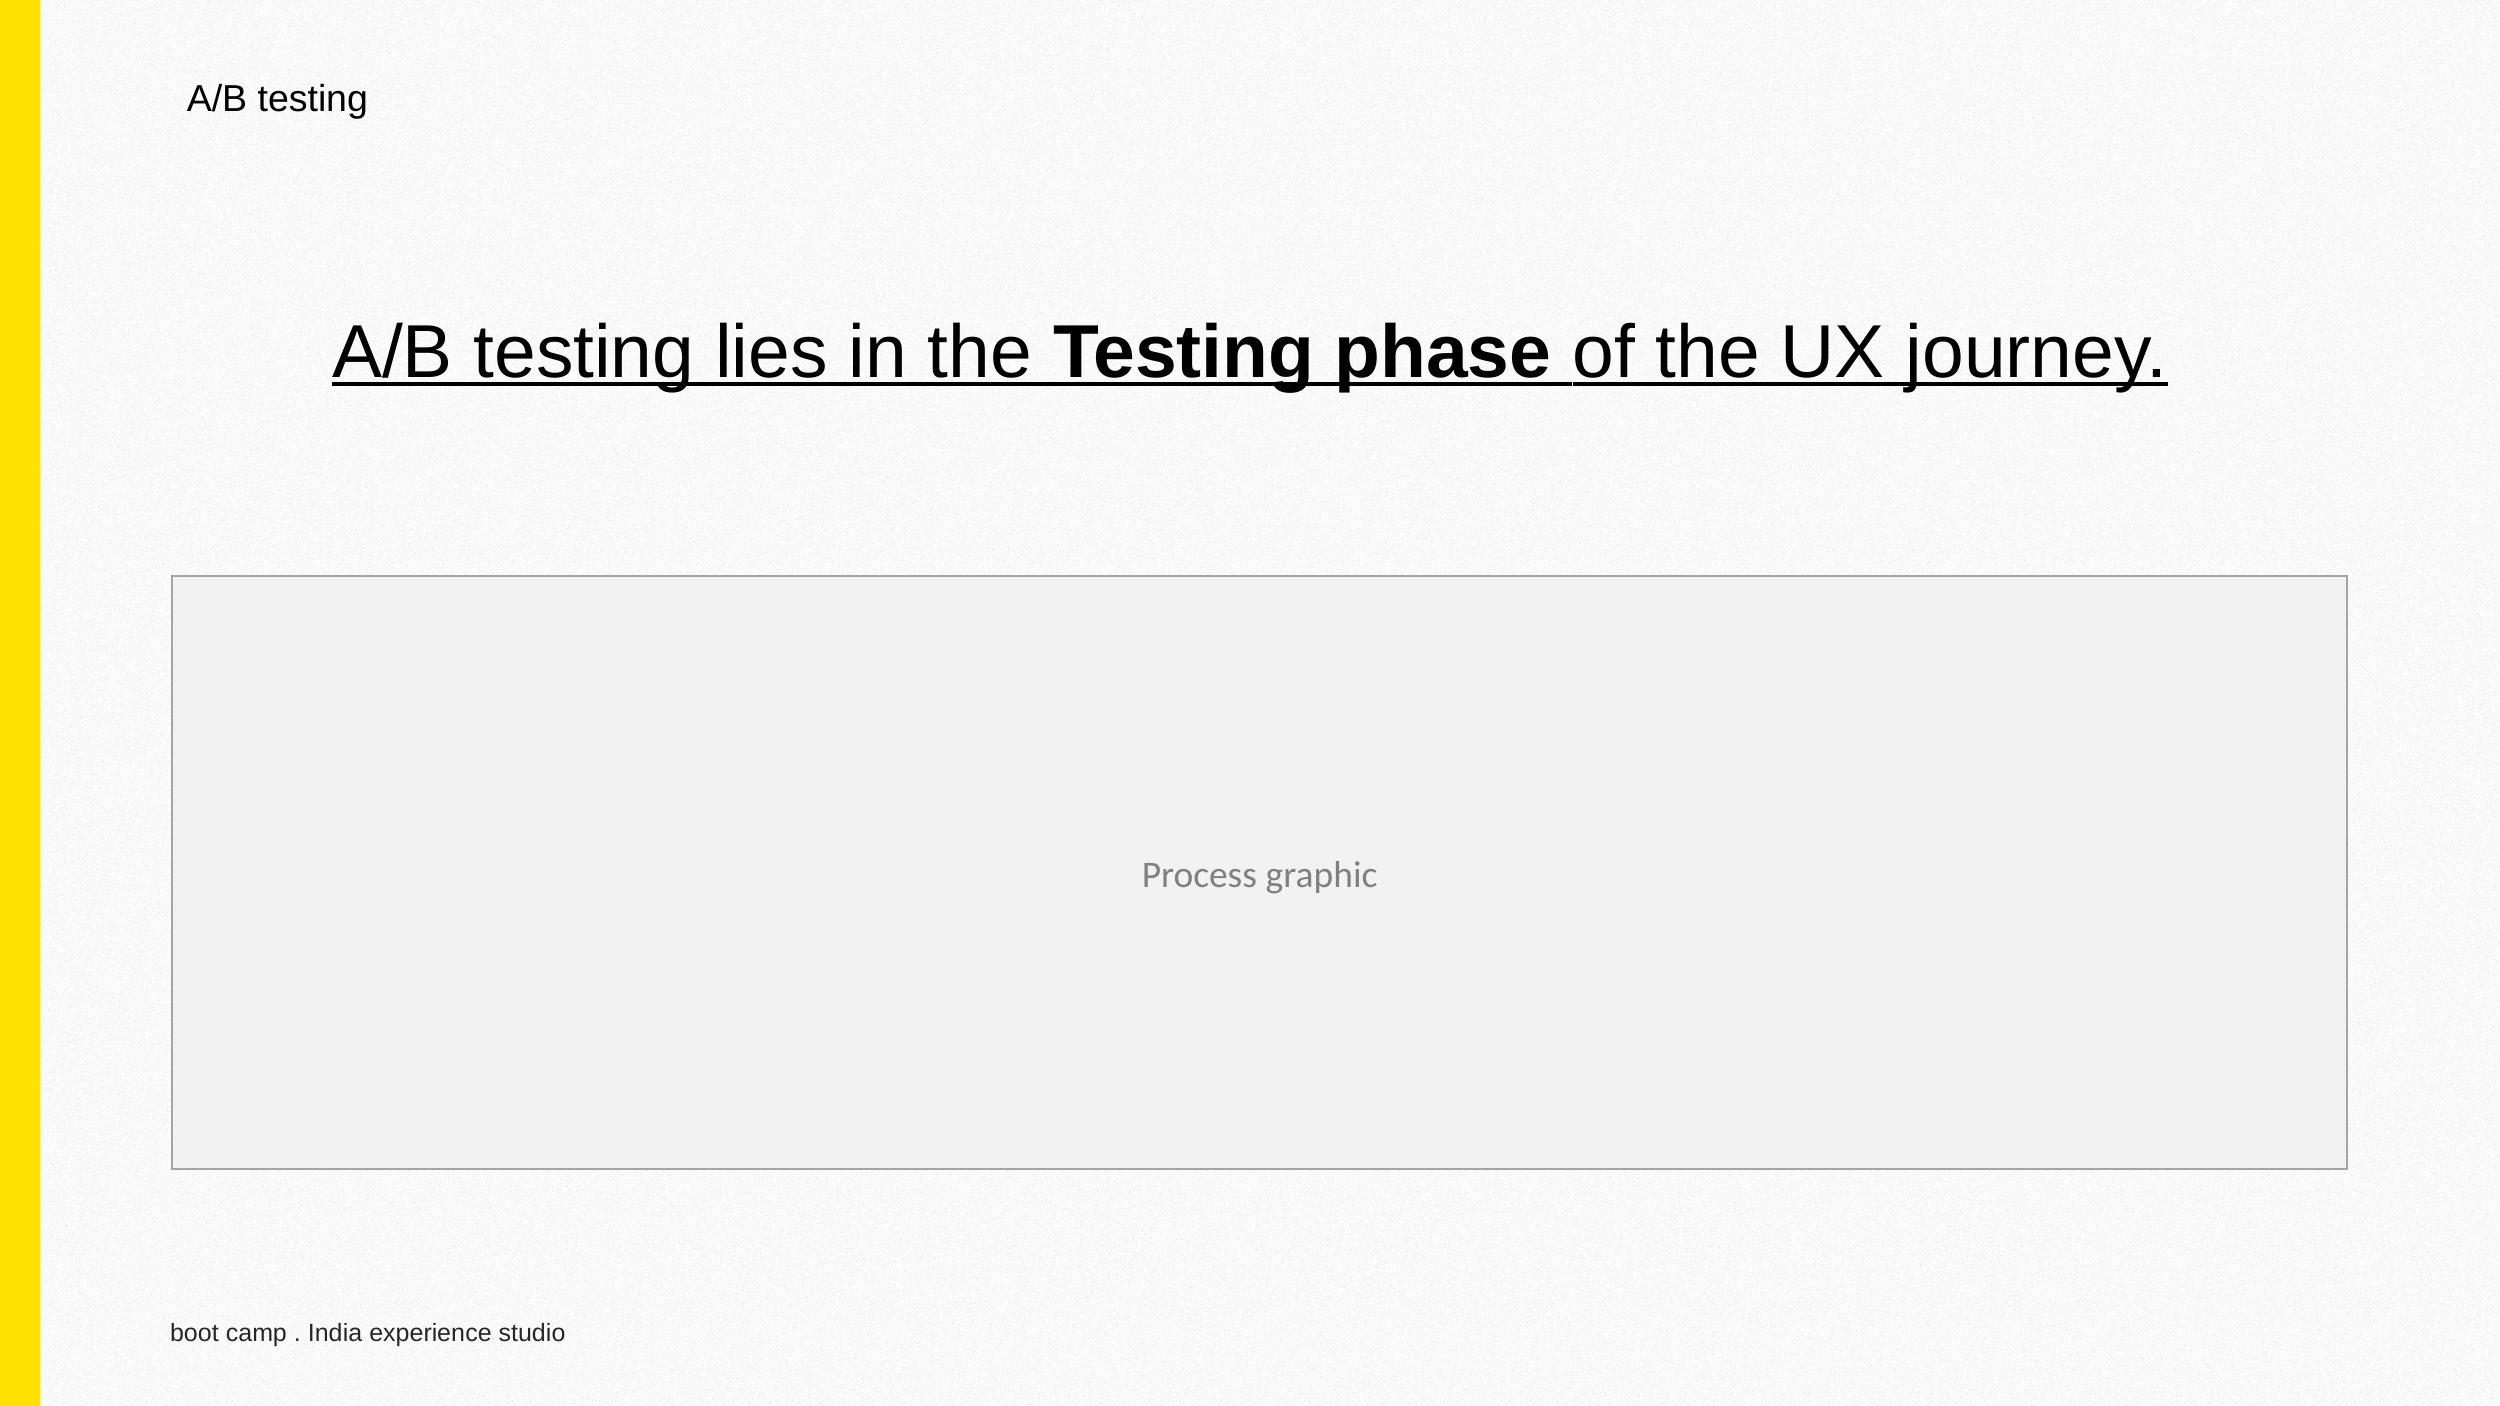

A/B testing

# A/B testing lies in the Testing phase of the UX journey.

Process graphic